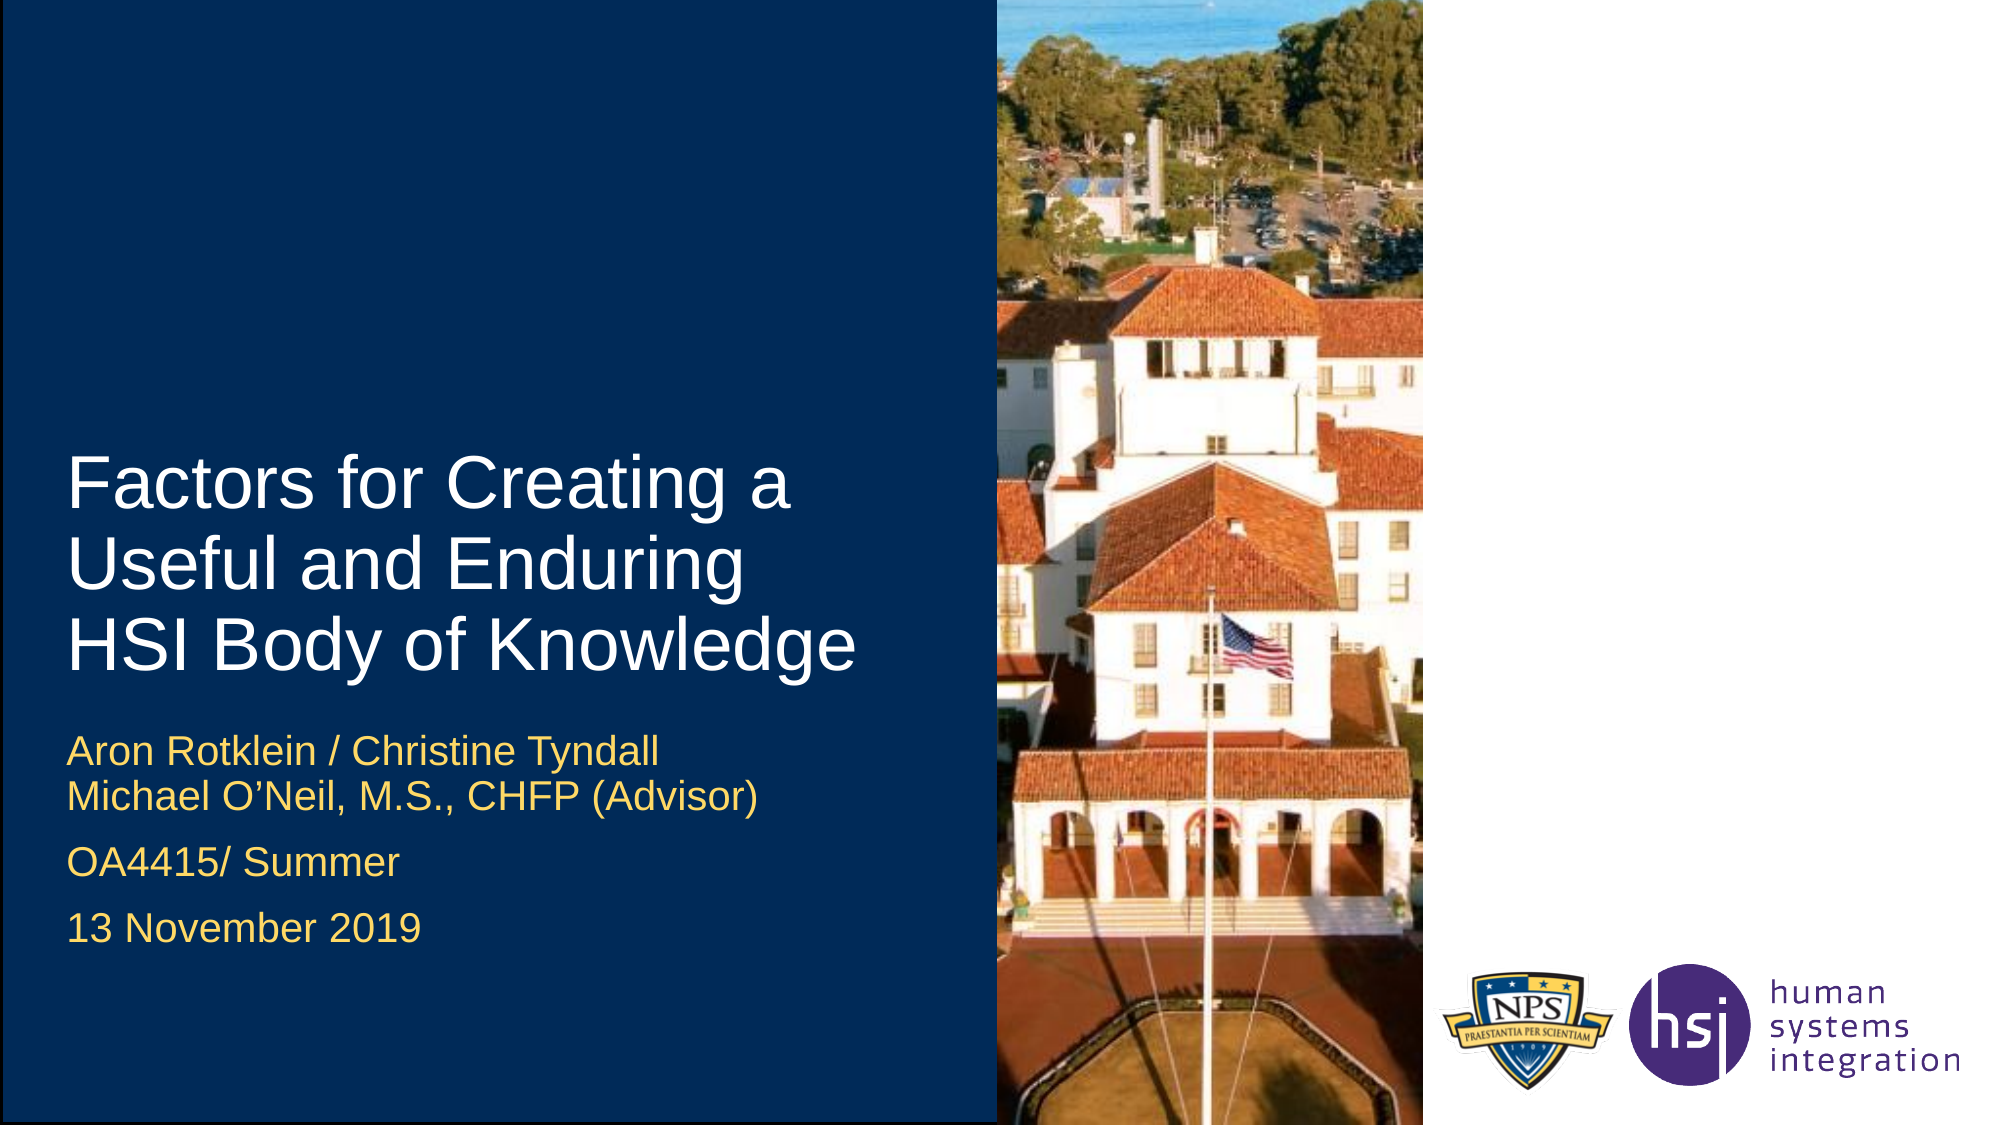

# Factors for Creating a Useful and Enduring HSI Body of Knowledge
Aron Rotklein / Christine Tyndall
Michael O’Neil, M.S., CHFP (Advisor)
OA4415/ Summer
13 November 2019